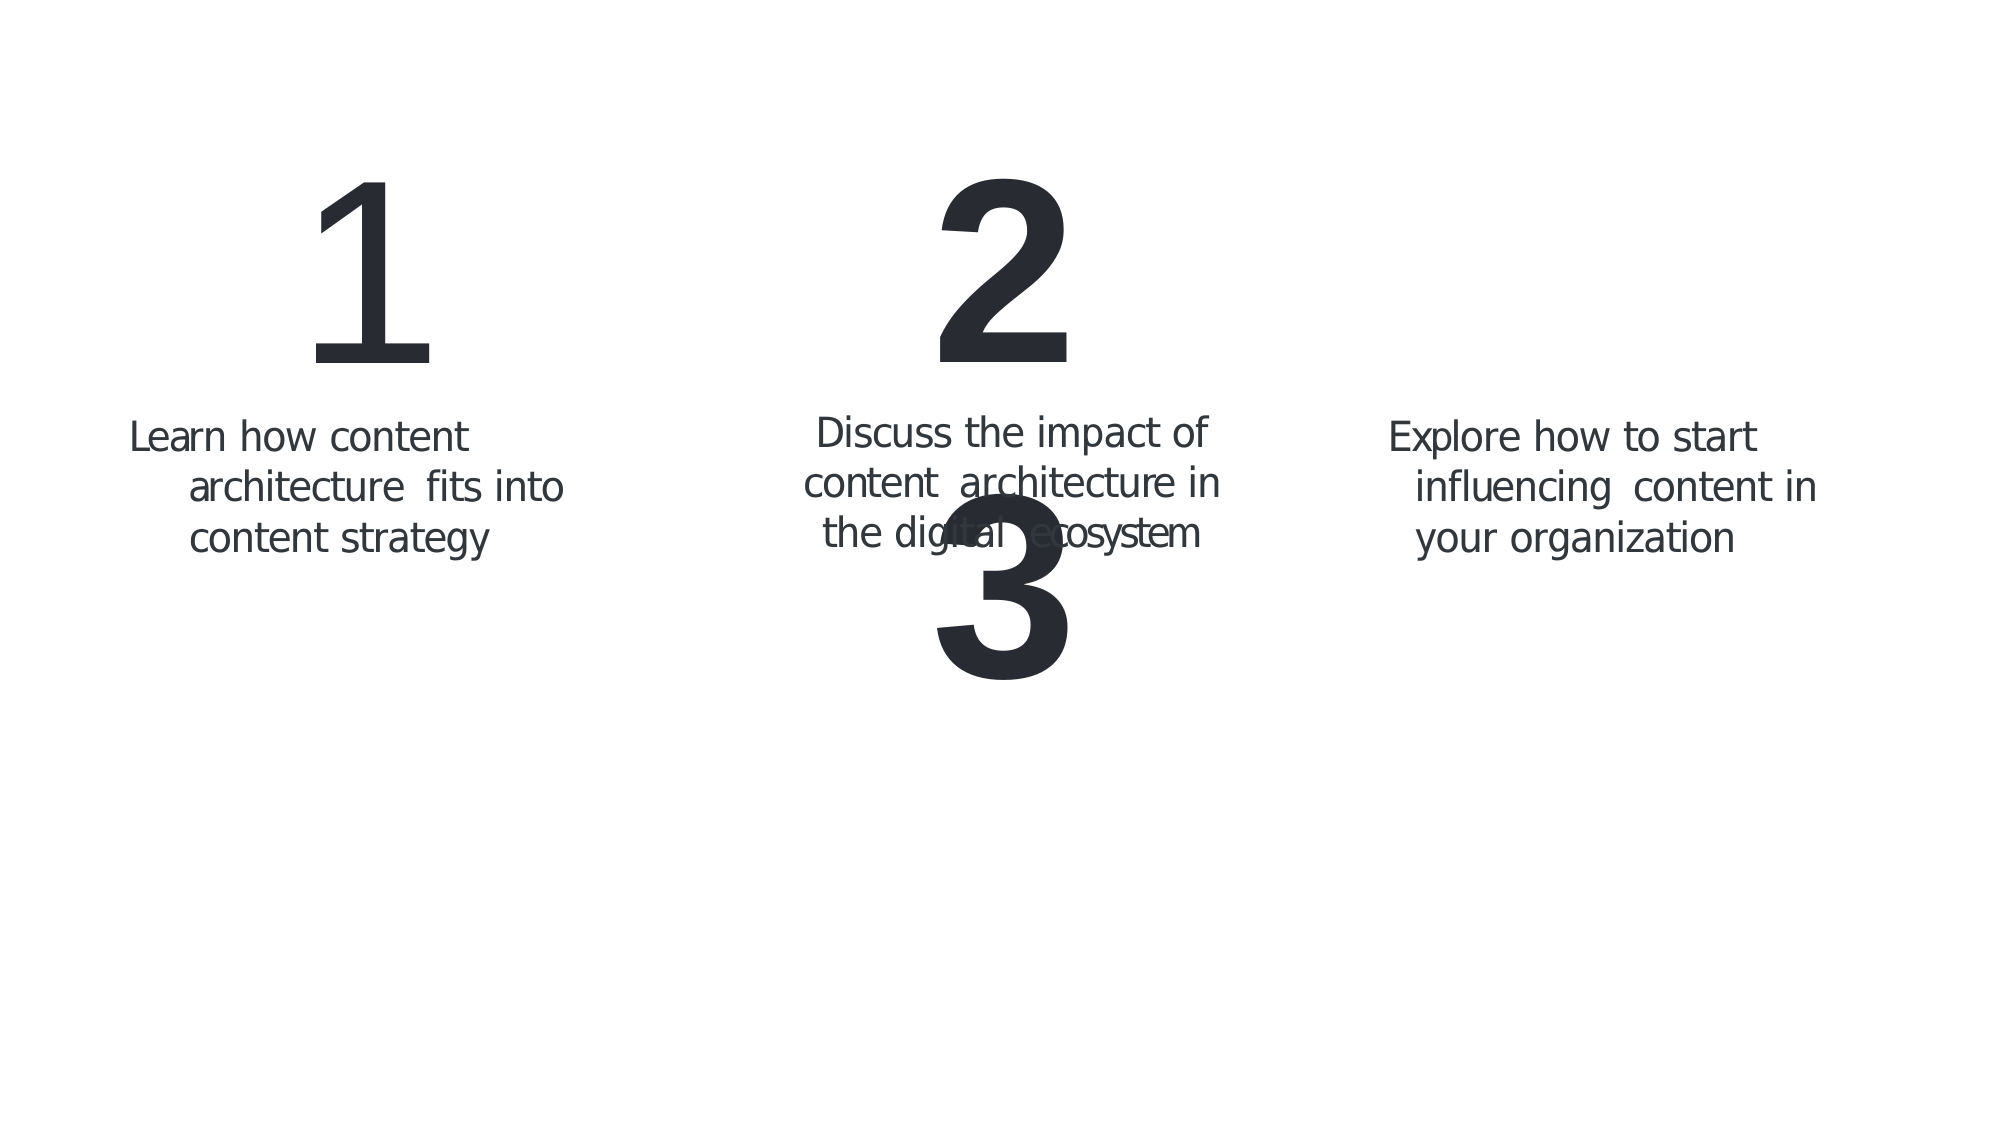

# 1
2	3
Discuss the impact of content  architecture in the digital  ecosystem
Learn how content architecture  fits into content strategy
Explore how to start influencing  content in your organization
© 2019 Adobe. All Rights Reserved. Adobe Confidential.
1